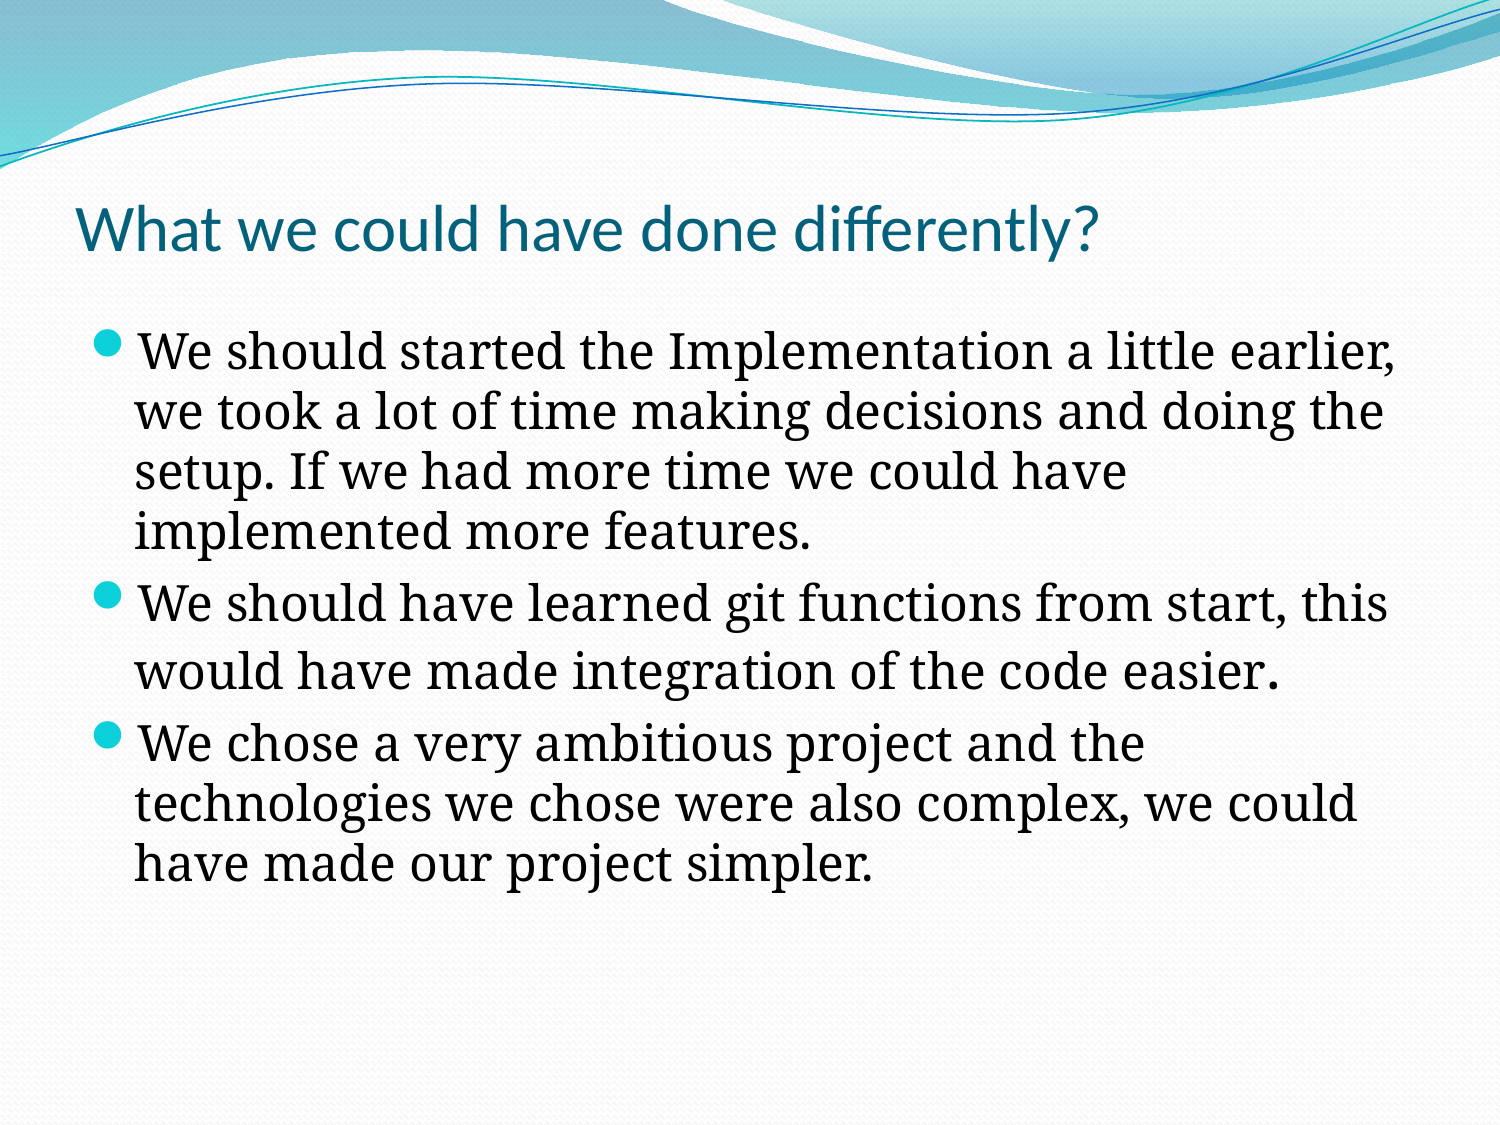

# What we could have done differently?
We should started the Implementation a little earlier, we took a lot of time making decisions and doing the setup. If we had more time we could have implemented more features.
We should have learned git functions from start, this would have made integration of the code easier.
We chose a very ambitious project and the technologies we chose were also complex, we could have made our project simpler.